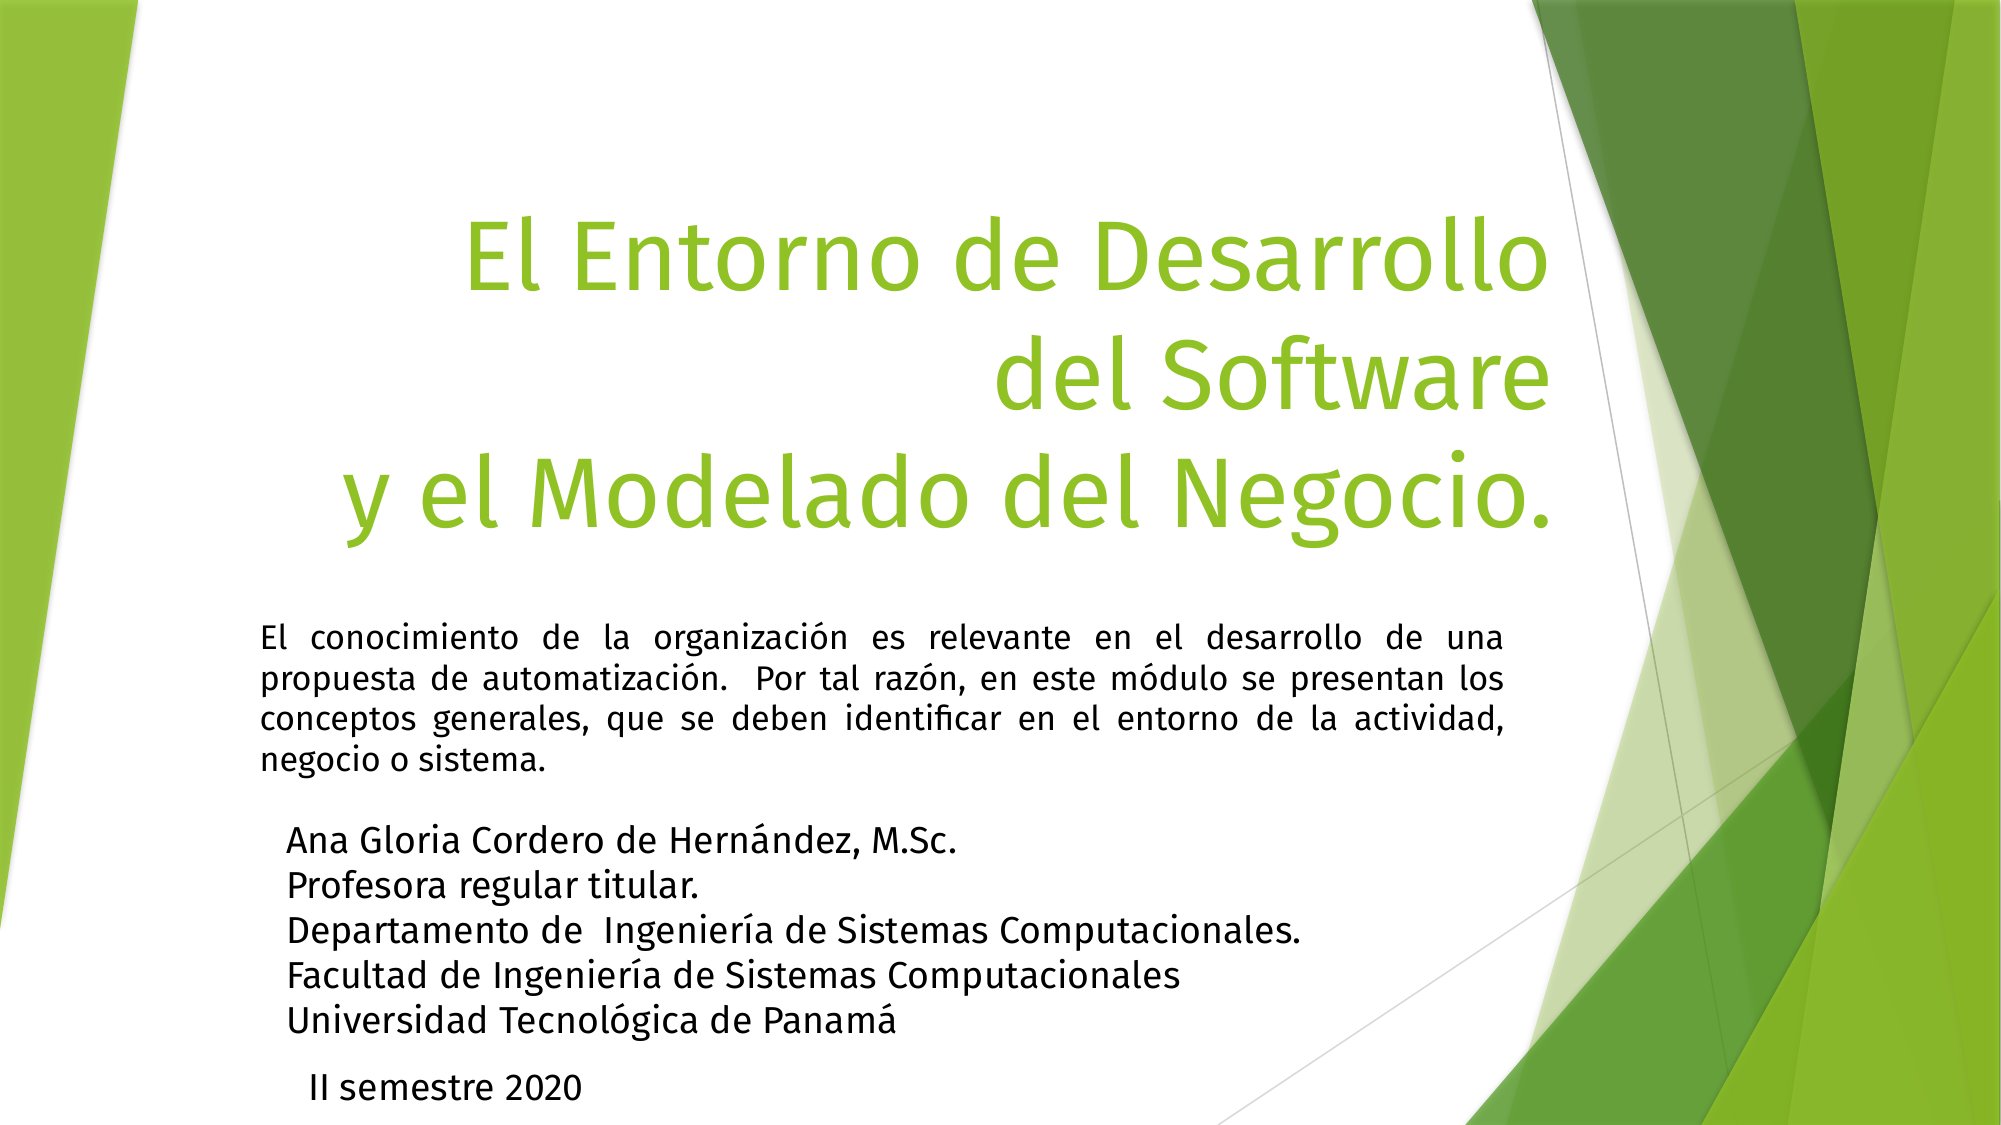

# El Entorno de Desarrollo del Software y el Modelado del Negocio.
El conocimiento de la organización es relevante en el desarrollo de una propuesta de automatización.  Por tal razón, en este módulo se presentan los conceptos generales, que se deben identificar en el entorno de la actividad, negocio o sistema.
Ana Gloria Cordero de Hernández, M.Sc.
Profesora regular titular.
Departamento de  Ingeniería de Sistemas Computacionales.
Facultad de Ingeniería de Sistemas Computacionales
Universidad Tecnológica de Panamá
II semestre 2020